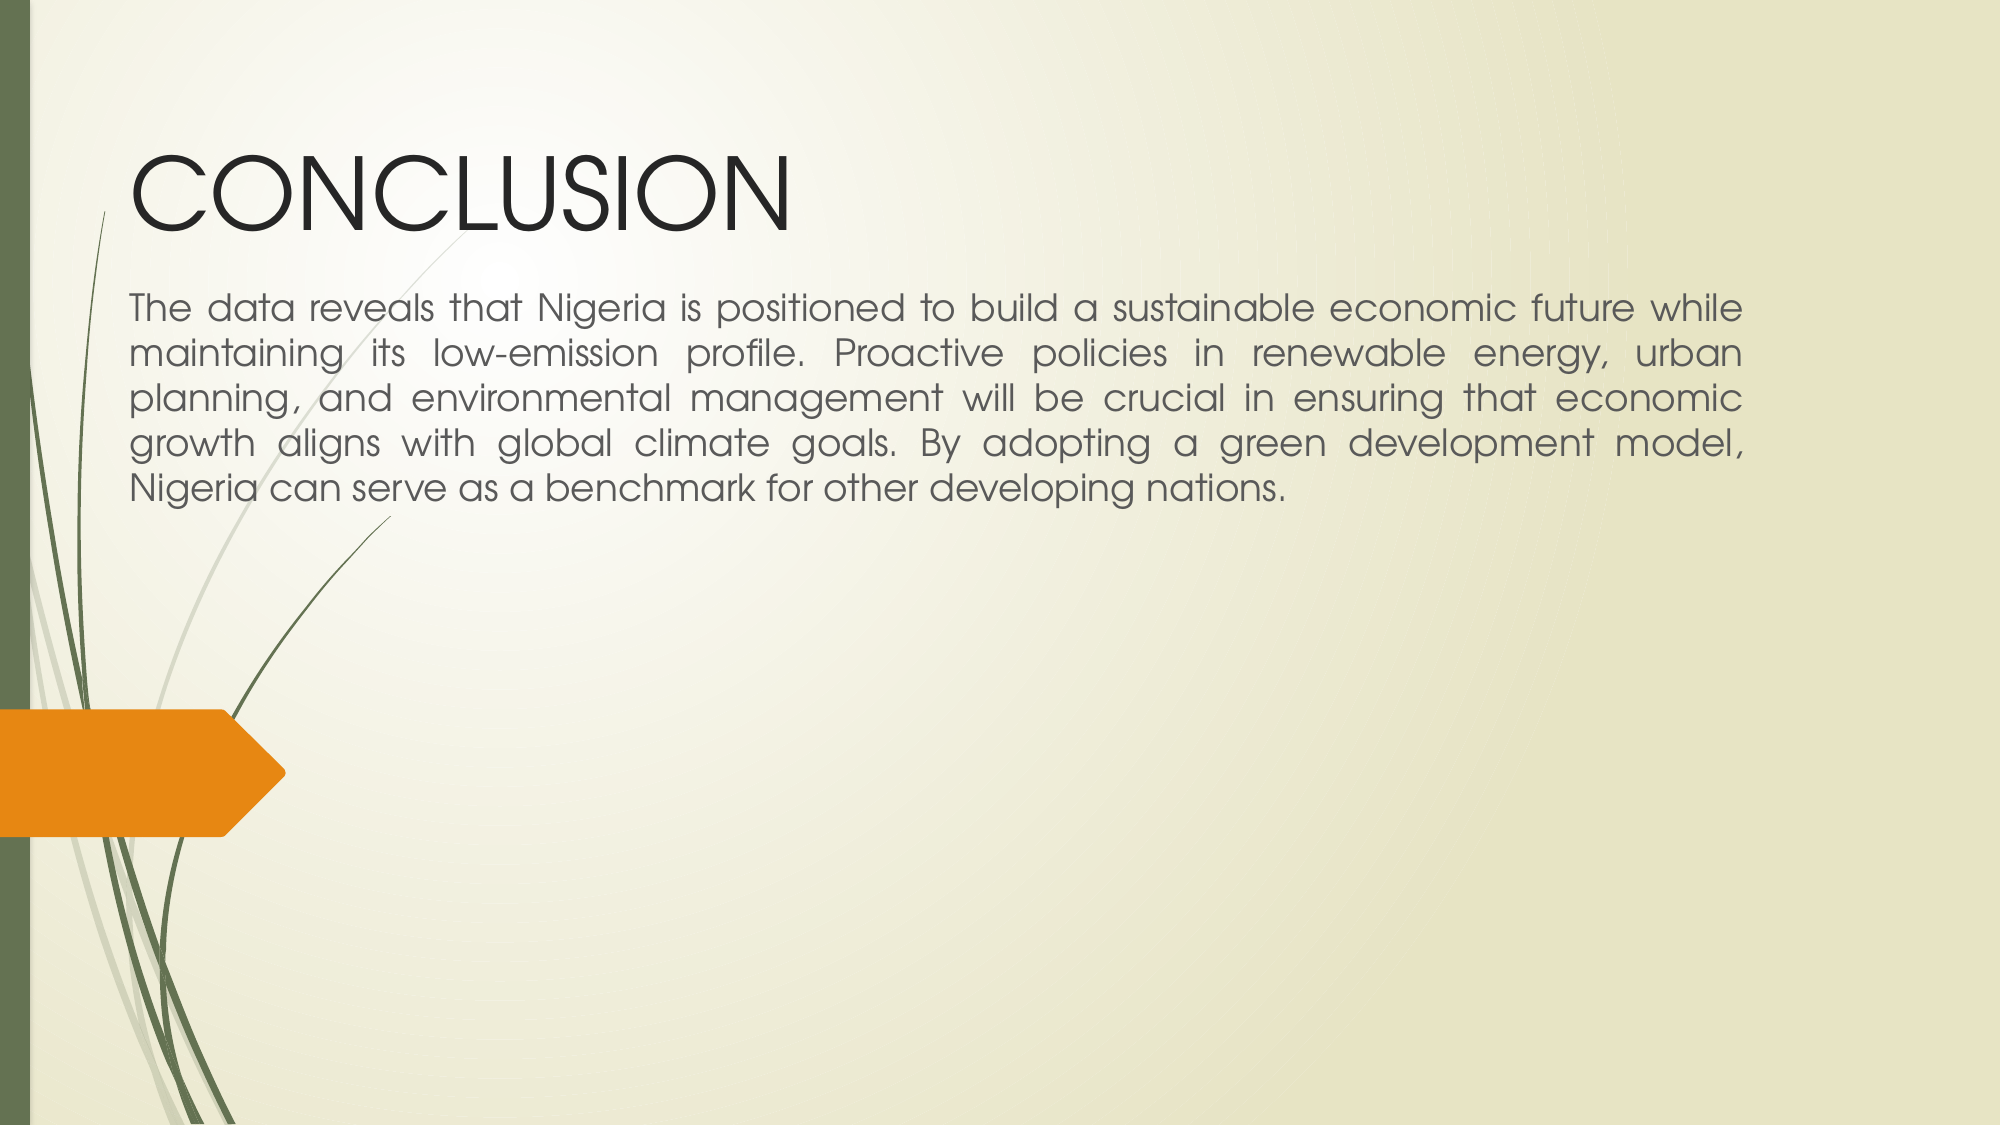

# CONCLUSION
The data reveals that Nigeria is positioned to build a sustainable economic future while maintaining its low-emission profile. Proactive policies in renewable energy, urban planning, and environmental management will be crucial in ensuring that economic growth aligns with global climate goals. By adopting a green development model, Nigeria can serve as a benchmark for other developing nations.